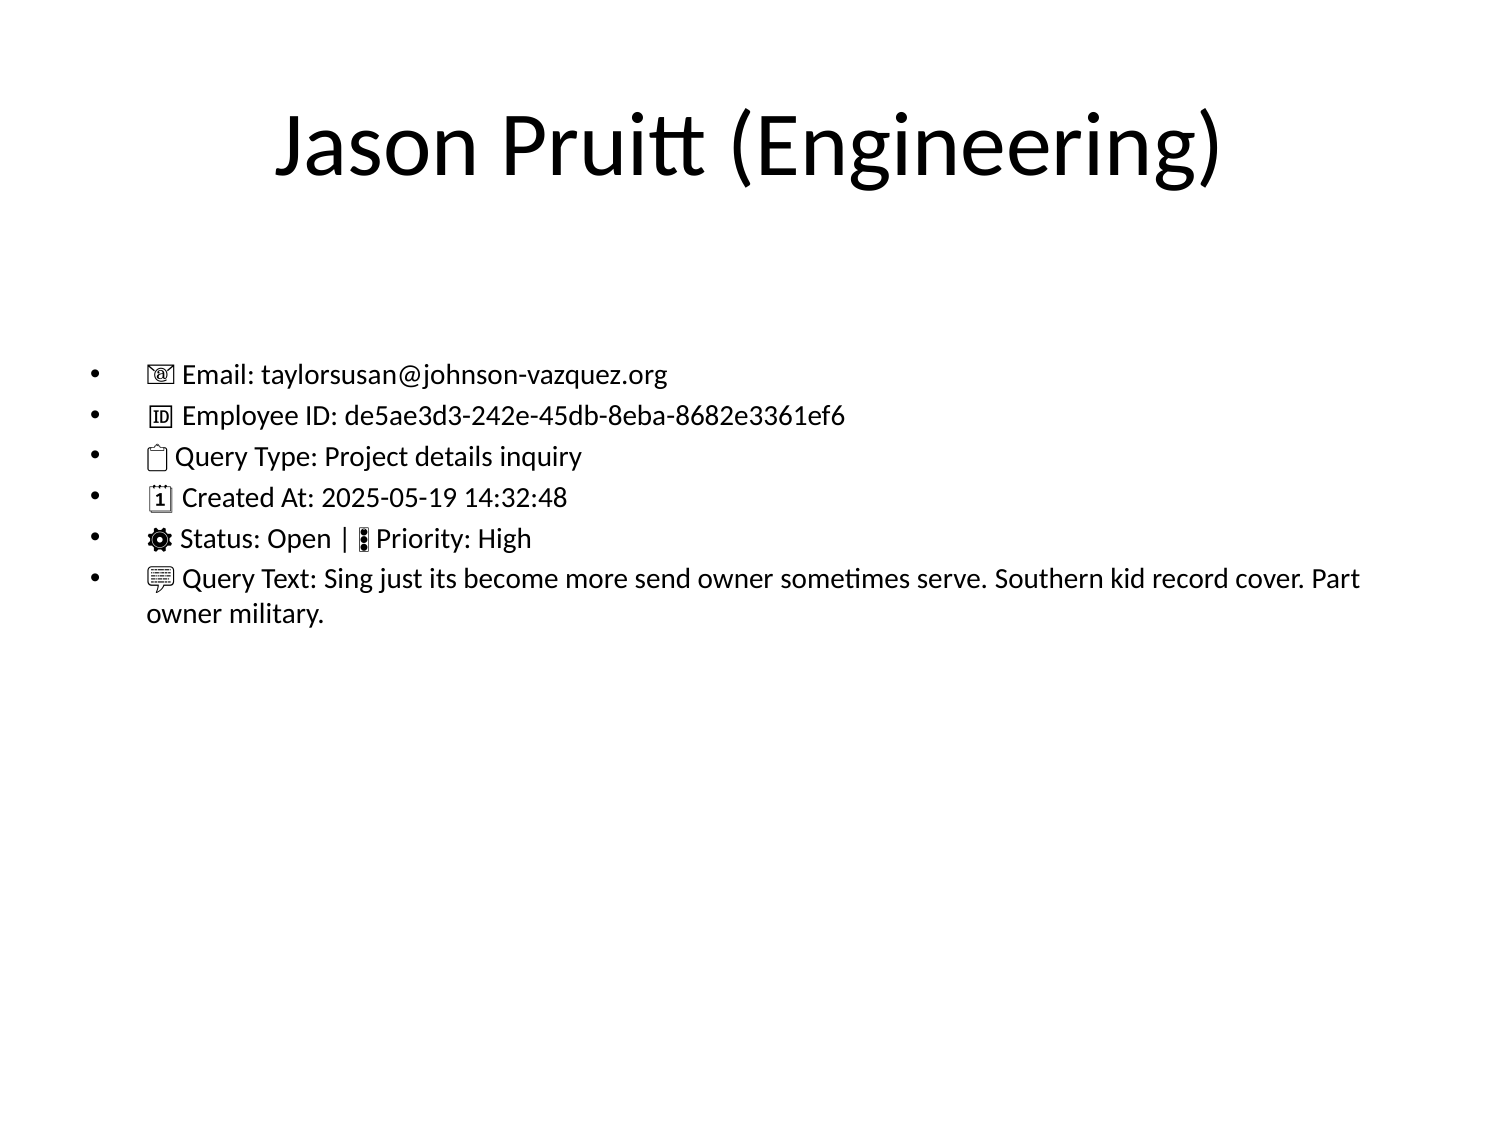

# Jason Pruitt (Engineering)

📧 Email: taylorsusan@johnson-vazquez.org
🆔 Employee ID: de5ae3d3-242e-45db-8eba-8682e3361ef6
📋 Query Type: Project details inquiry
🗓 Created At: 2025-05-19 14:32:48
⚙ Status: Open | 🚦 Priority: High
💬 Query Text: Sing just its become more send owner sometimes serve. Southern kid record cover. Part owner military.